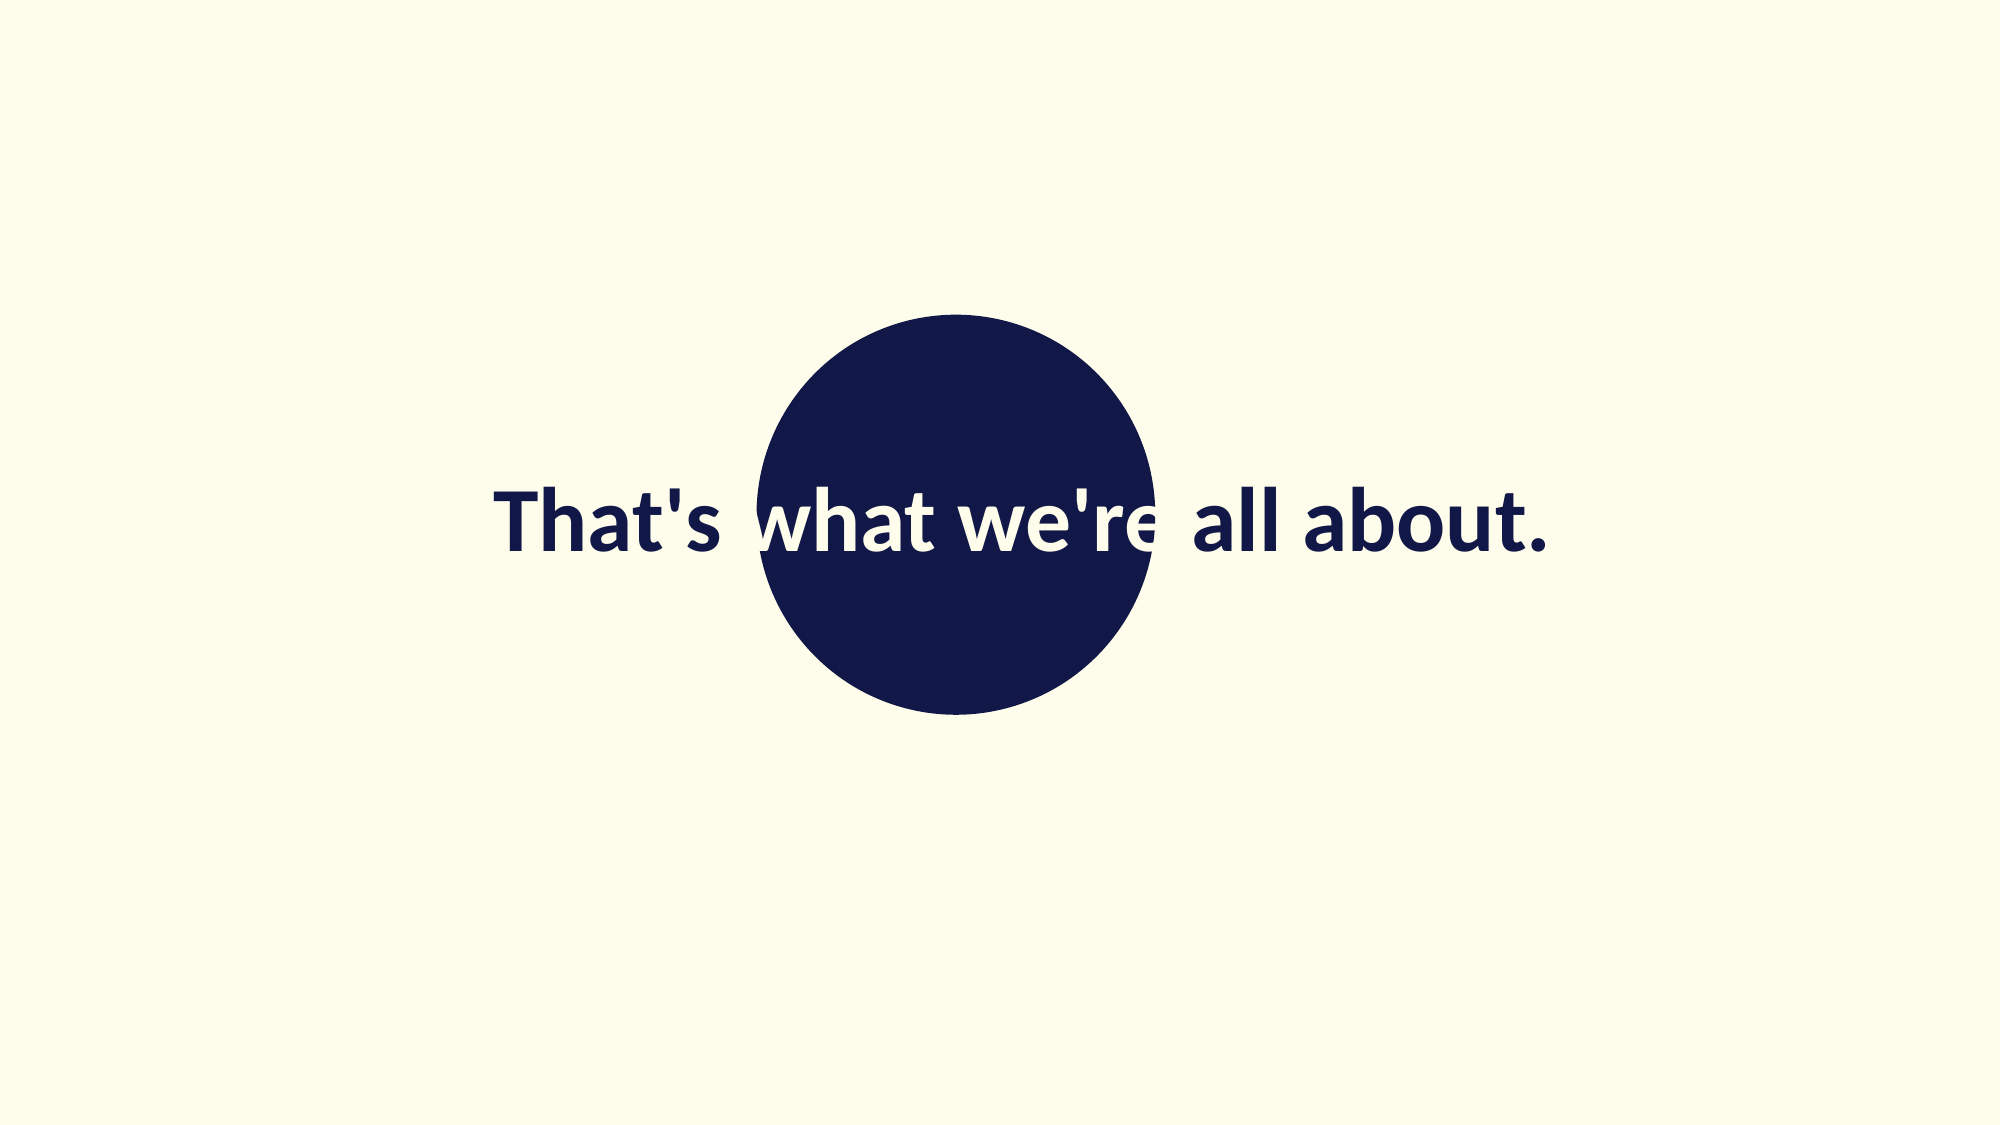

Fortunately, we modified the chassis bacteria and named it

"EnteroPlastivore"
That's what we're all about.